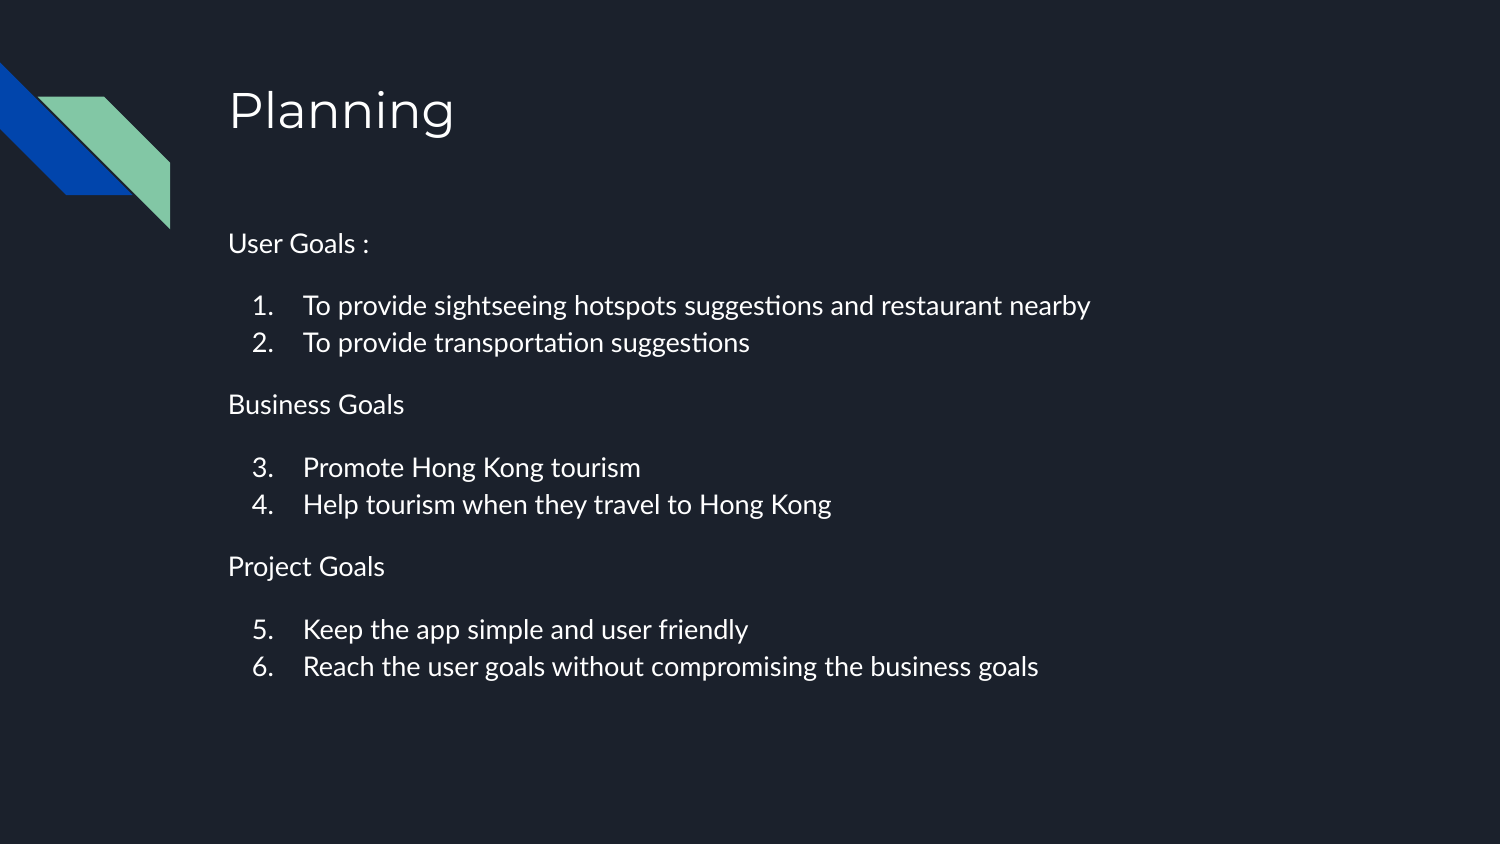

# Planning
User Goals :
To provide sightseeing hotspots suggestions and restaurant nearby
To provide transportation suggestions
Business Goals
Promote Hong Kong tourism
Help tourism when they travel to Hong Kong
Project Goals
Keep the app simple and user friendly
Reach the user goals without compromising the business goals